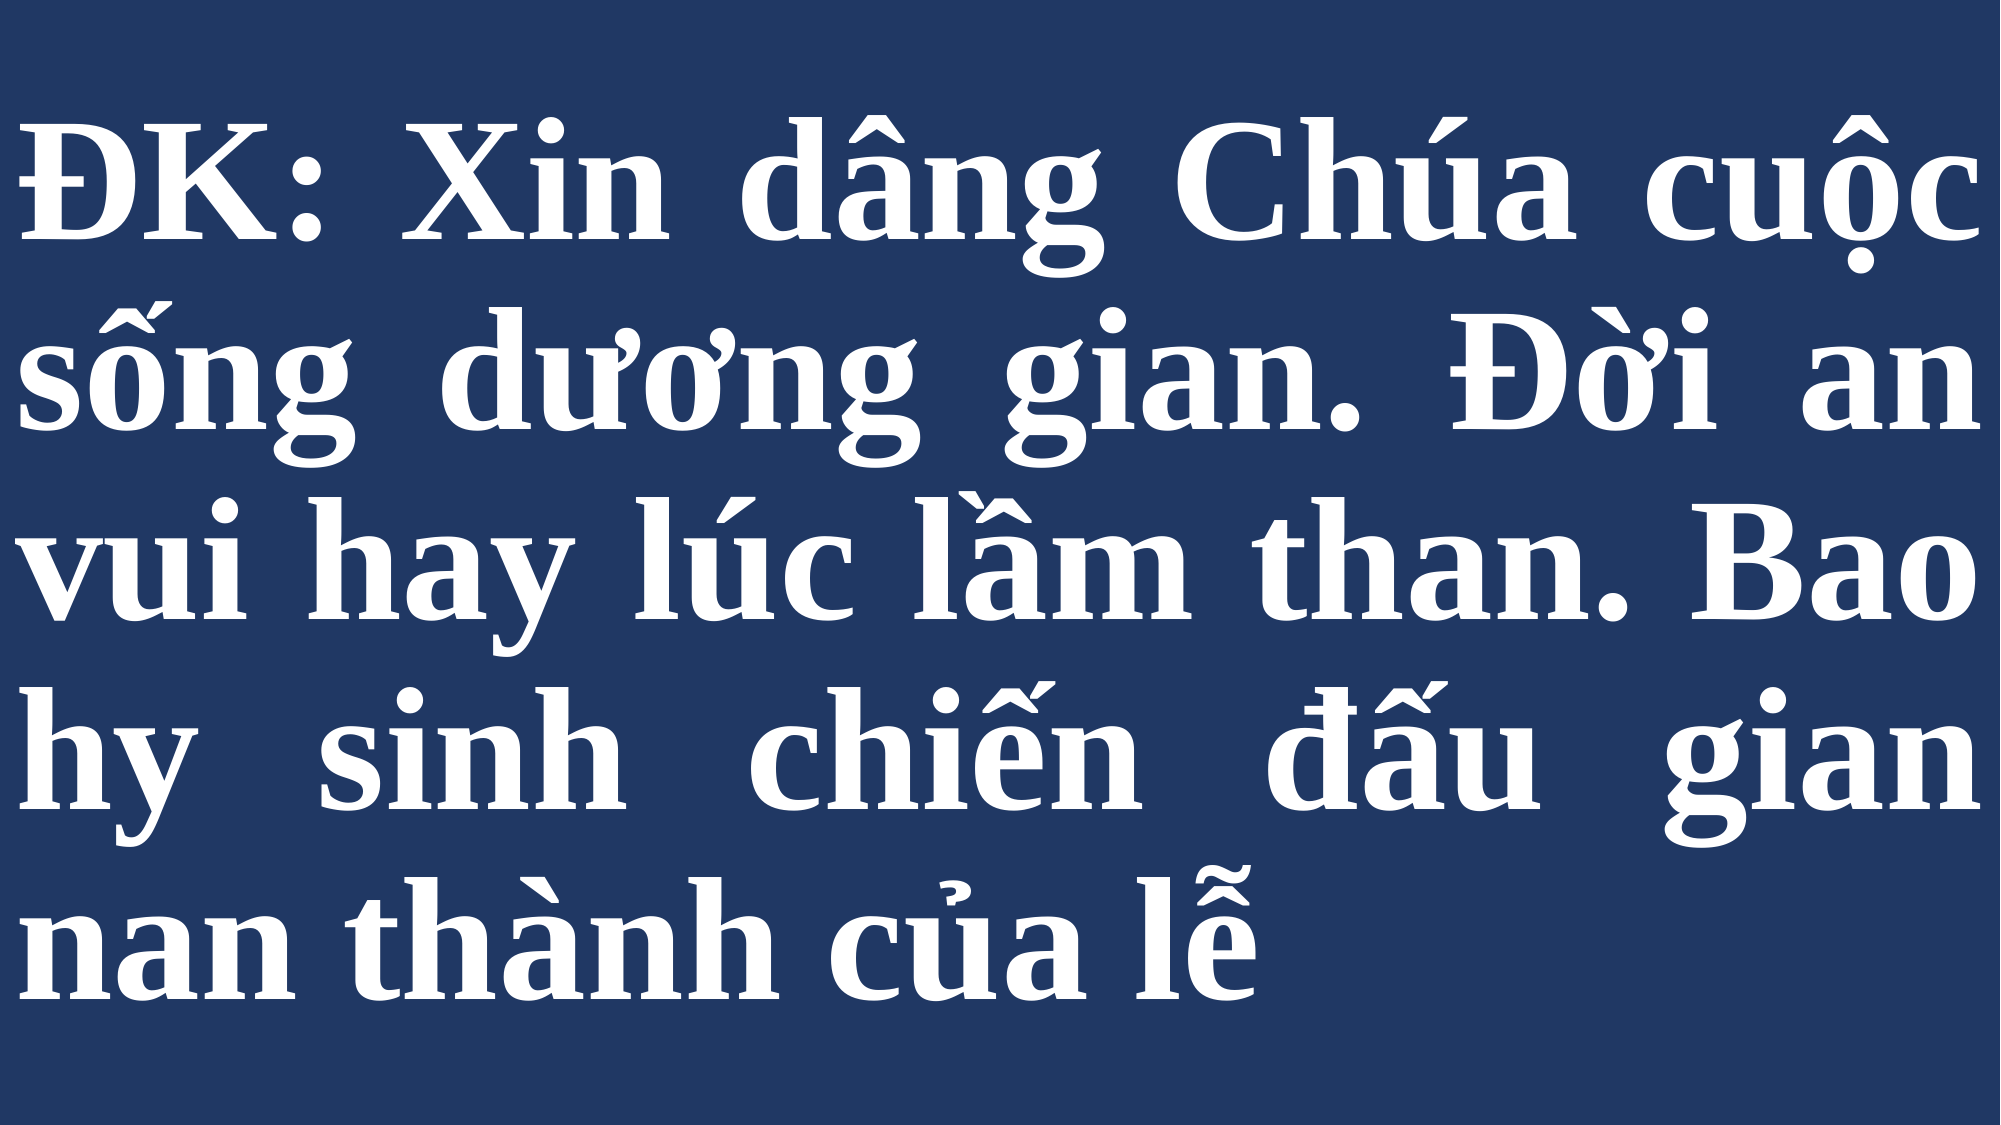

# ĐK: Xin dâng Chúa cuộc sống dương gian. Đời an vui hay lúc lầm than. Bao hy sinh chiến đấu gian nan thành của lễ